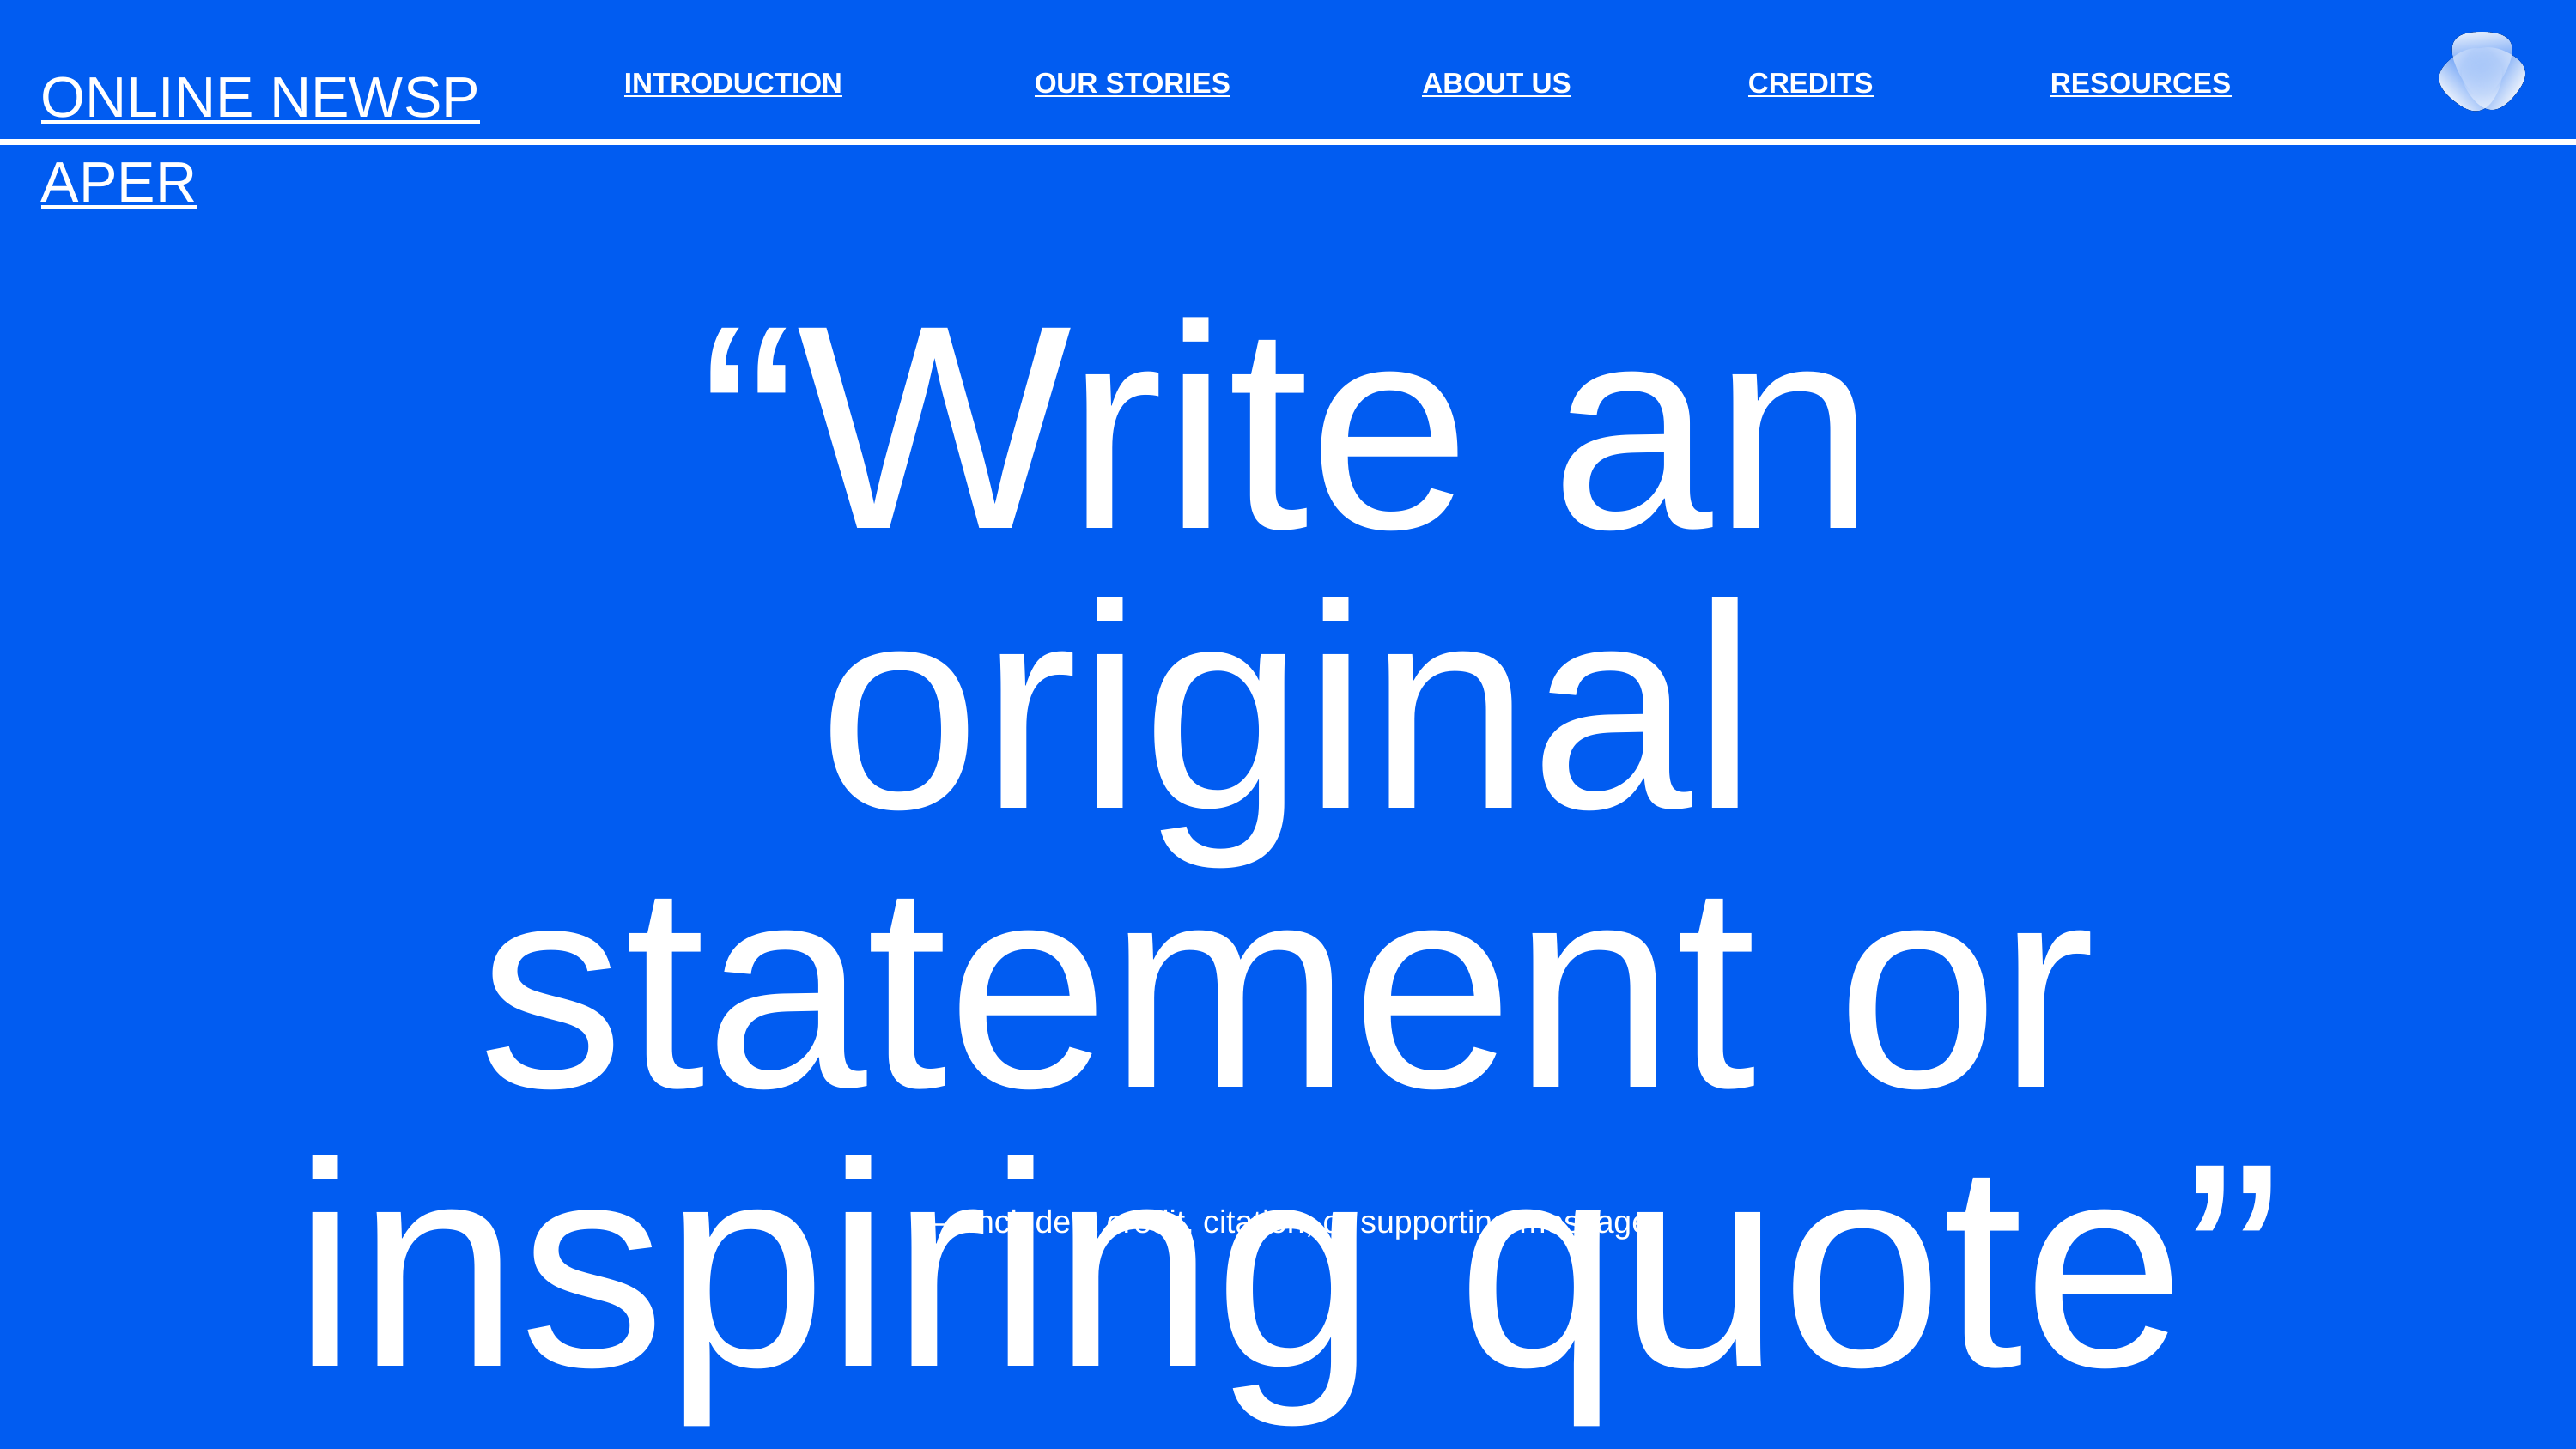

ONLINE NEWSPAPER
INTRODUCTION
OUR STORIES
ABOUT US
CREDITS
RESOURCES
“Write an original statement or inspiring quote”
— Include a credit, citation, or supporting message